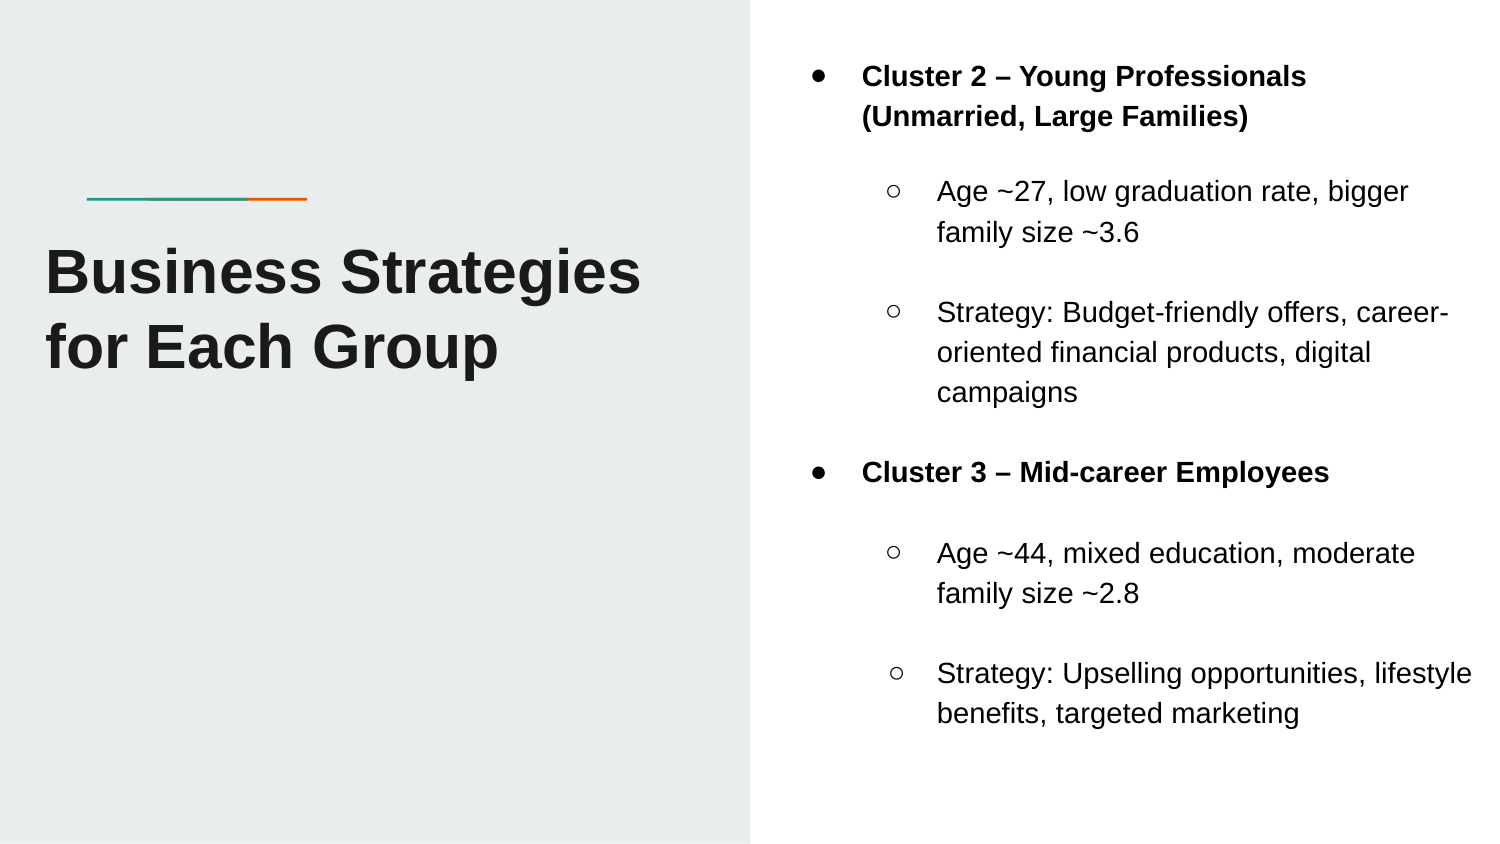

Cluster 2 – Young Professionals (Unmarried, Large Families)
Age ~27, low graduation rate, bigger family size ~3.6
Strategy: Budget-friendly offers, career-oriented financial products, digital campaigns
Cluster 3 – Mid-career Employees
Age ~44, mixed education, moderate family size ~2.8
Strategy: Upselling opportunities, lifestyle benefits, targeted marketing

# Business Strategies for Each Group